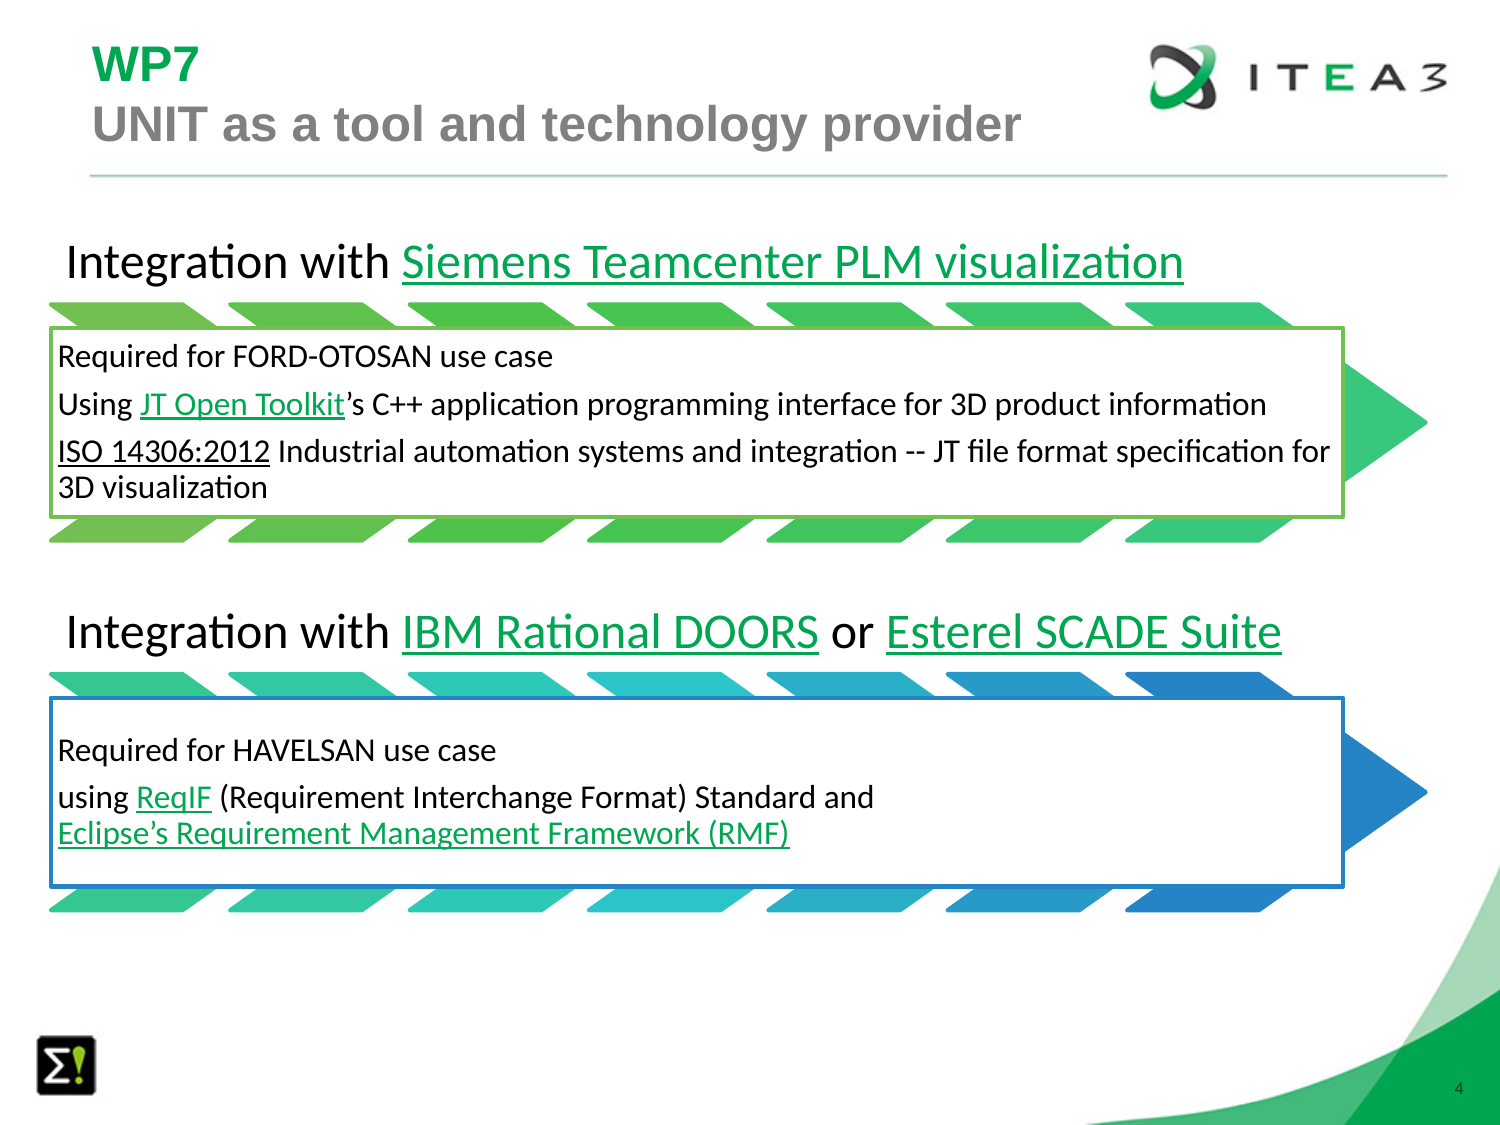

# WP7 UNIT as a tool and technology provider
Integration with Siemens Teamcenter PLM visualization
Required for FORD-OTOSAN use case
Using JT Open Toolkit’s C++ application programming interface for 3D product information
ISO 14306:2012 Industrial automation systems and integration -- JT file format specification for 3D visualization
Integration with IBM Rational DOORS or Esterel SCADE Suite
Required for HAVELSAN use case
using ReqIF (Requirement Interchange Format) Standard and Eclipse’s Requirement Management Framework (RMF)